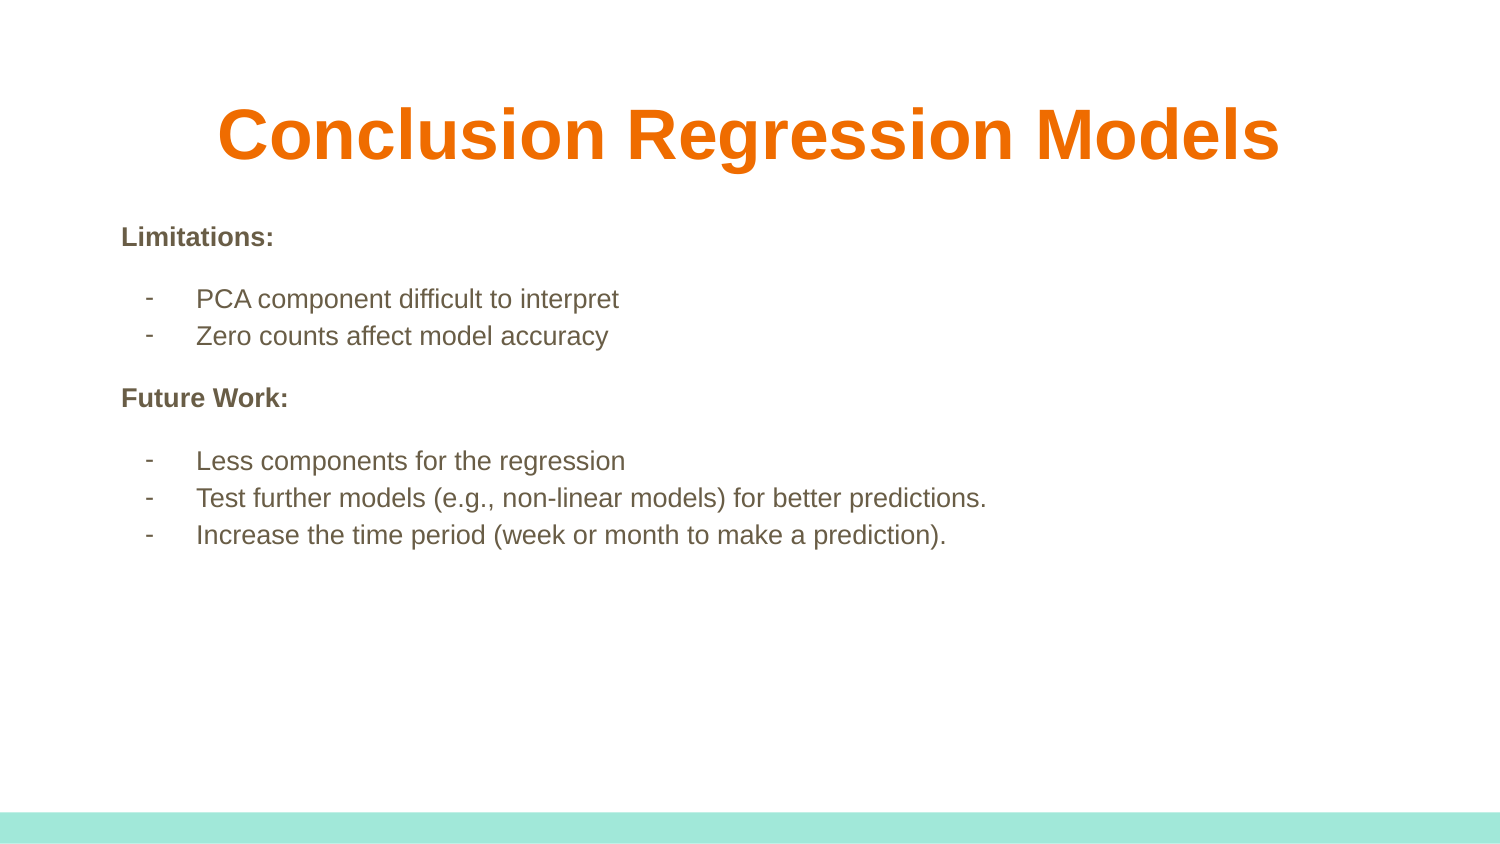

Conclusion Regression Models

Limitations:
PCA component difficult to interpret
Zero counts affect model accuracy
Future Work:
Less components for the regression
Test further models (e.g., non-linear models) for better predictions.
Increase the time period (week or month to make a prediction).